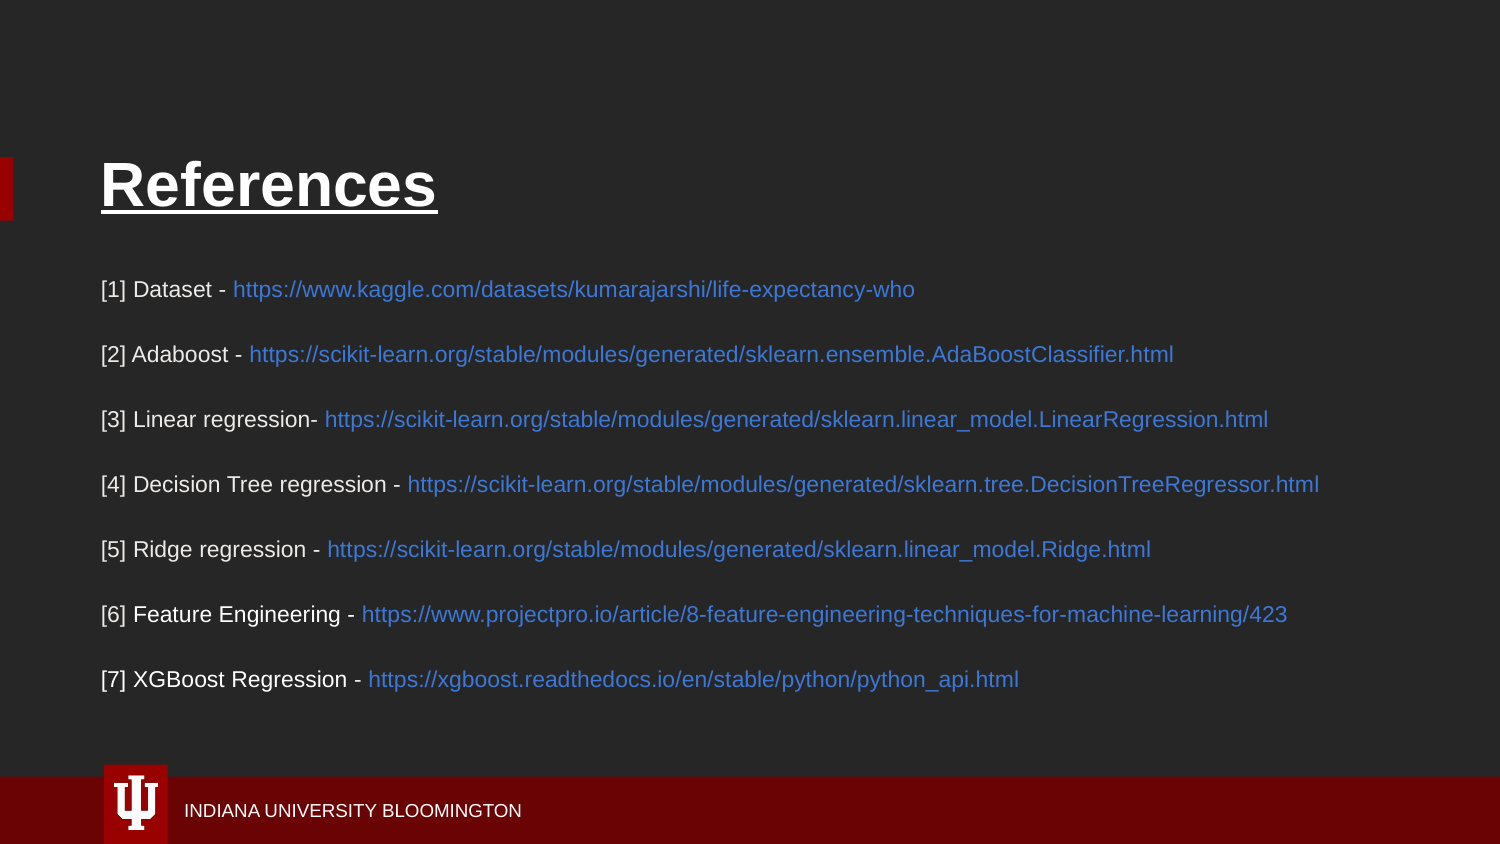

# References
[1] Dataset - https://www.kaggle.com/datasets/kumarajarshi/life-expectancy-who
[2] Adaboost - https://scikit-learn.org/stable/modules/generated/sklearn.ensemble.AdaBoostClassifier.html
[3] Linear regression- https://scikit-learn.org/stable/modules/generated/sklearn.linear_model.LinearRegression.html
[4] Decision Tree regression - https://scikit-learn.org/stable/modules/generated/sklearn.tree.DecisionTreeRegressor.html
[5] Ridge regression - https://scikit-learn.org/stable/modules/generated/sklearn.linear_model.Ridge.html
[6] Feature Engineering - https://www.projectpro.io/article/8-feature-engineering-techniques-for-machine-learning/423
[7] XGBoost Regression - https://xgboost.readthedocs.io/en/stable/python/python_api.html